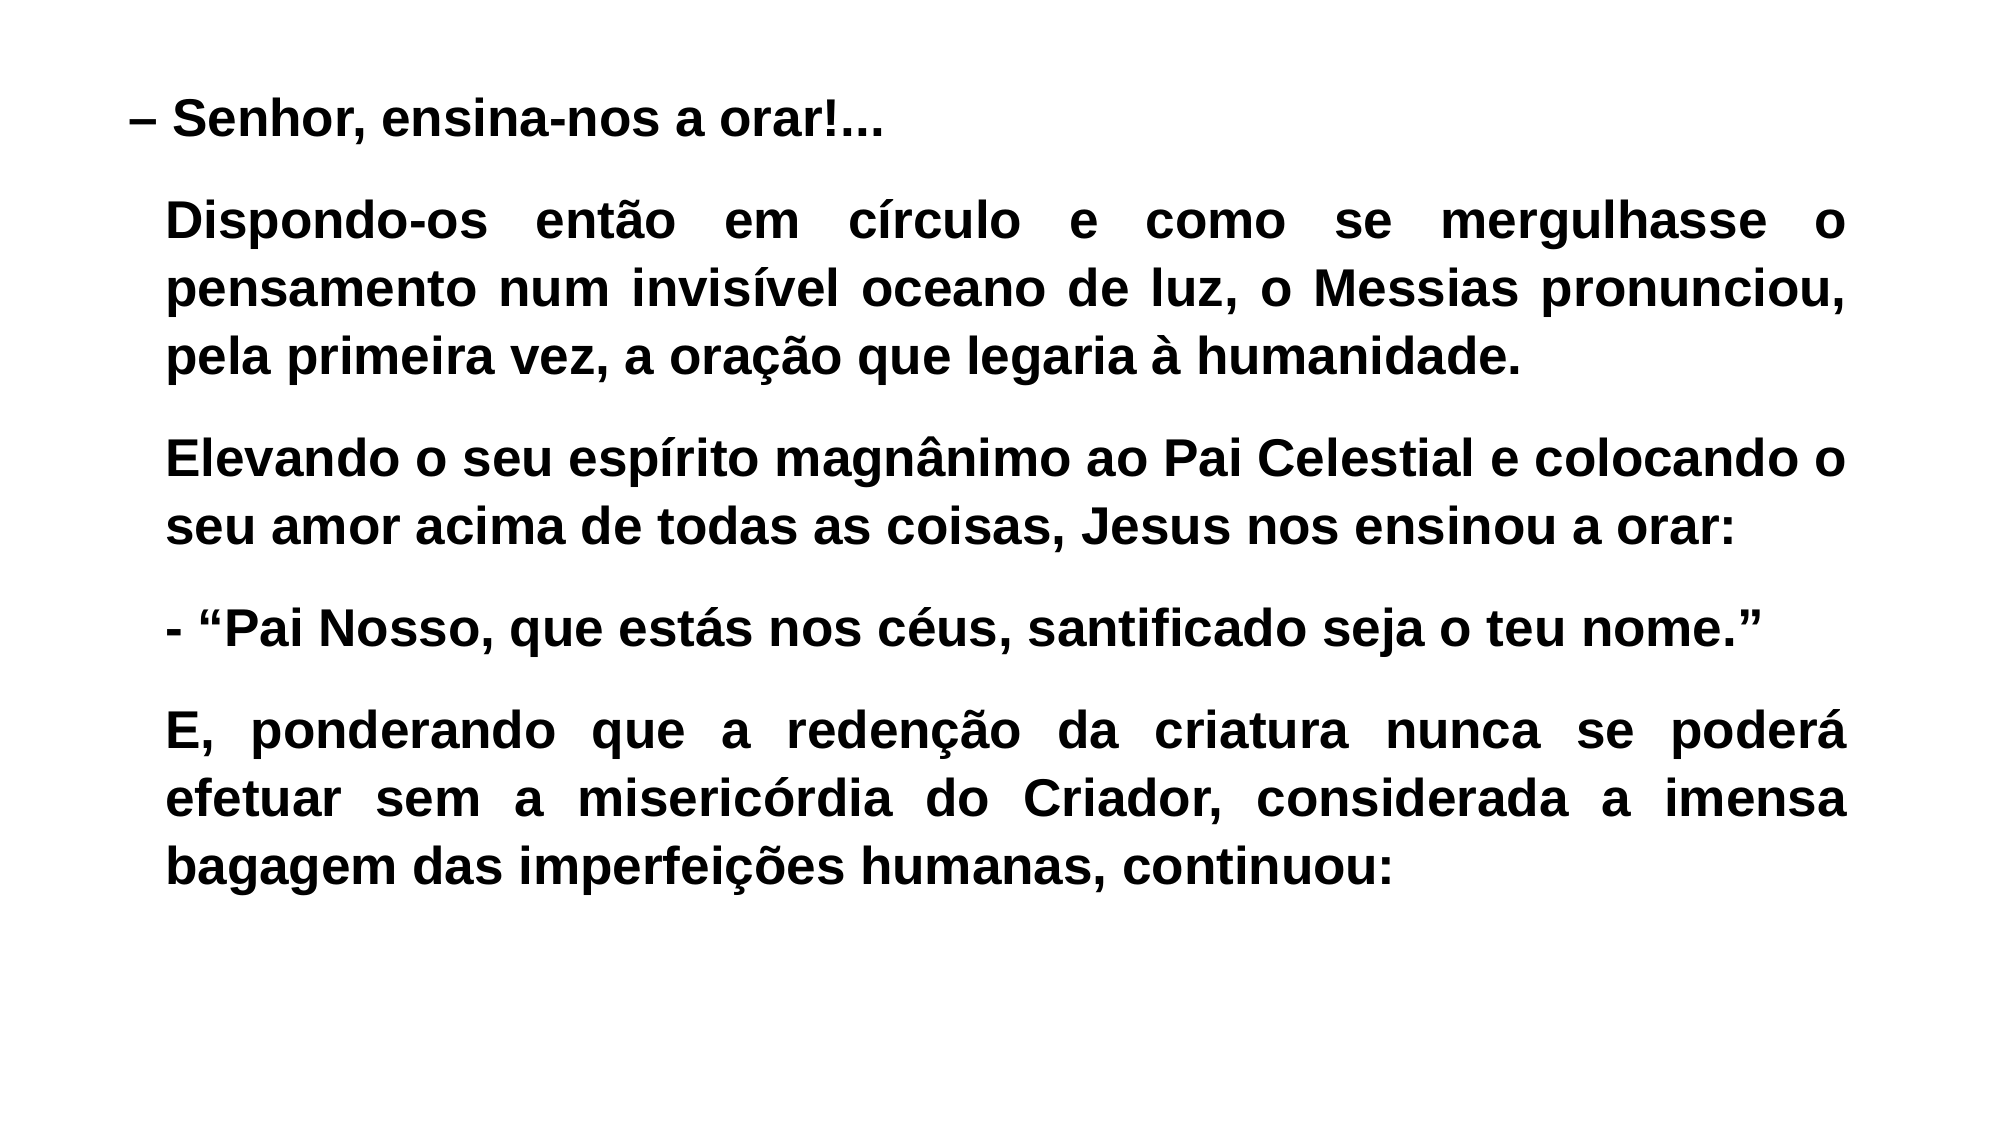

– Senhor, ensina-nos a orar!...
Dispondo-os então em círculo e como se mergulhasse o pensamento num invisível oceano de luz, o Messias pronunciou, pela primeira vez, a oração que legaria à humanidade.
Elevando o seu espírito magnânimo ao Pai Celestial e colocando o seu amor acima de todas as coisas, Jesus nos ensinou a orar:
- “Pai Nosso, que estás nos céus, santificado seja o teu nome.”
E, ponderando que a redenção da criatura nunca se poderá efetuar sem a misericórdia do Criador, considerada a imensa bagagem das imperfeições humanas, continuou: